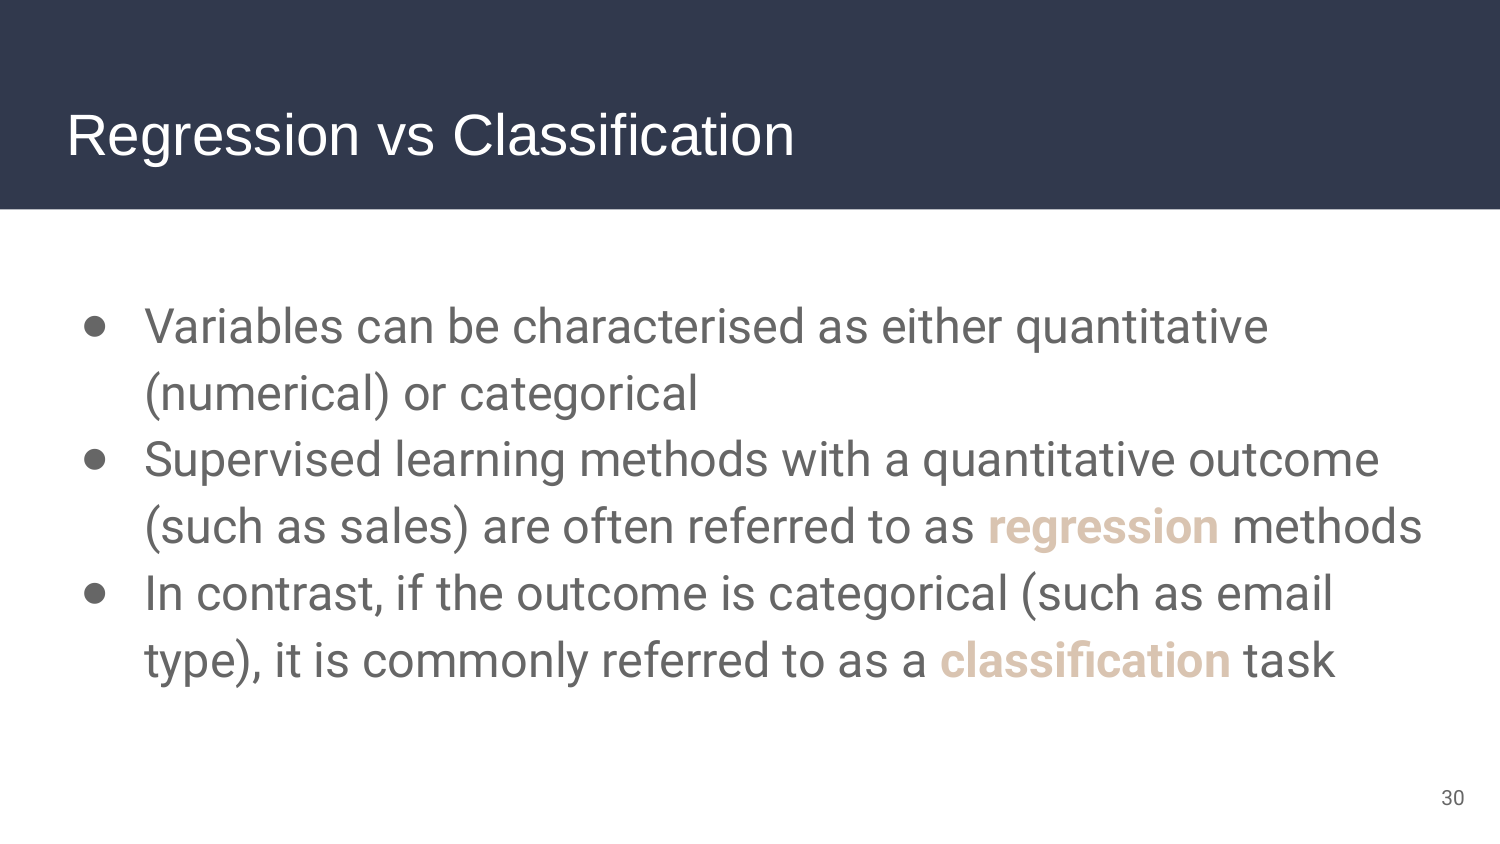

# Regression vs Classification
Variables can be characterised as either quantitative (numerical) or categorical
Supervised learning methods with a quantitative outcome (such as sales) are often referred to as regression methods
In contrast, if the outcome is categorical (such as email type), it is commonly referred to as a classification task

30